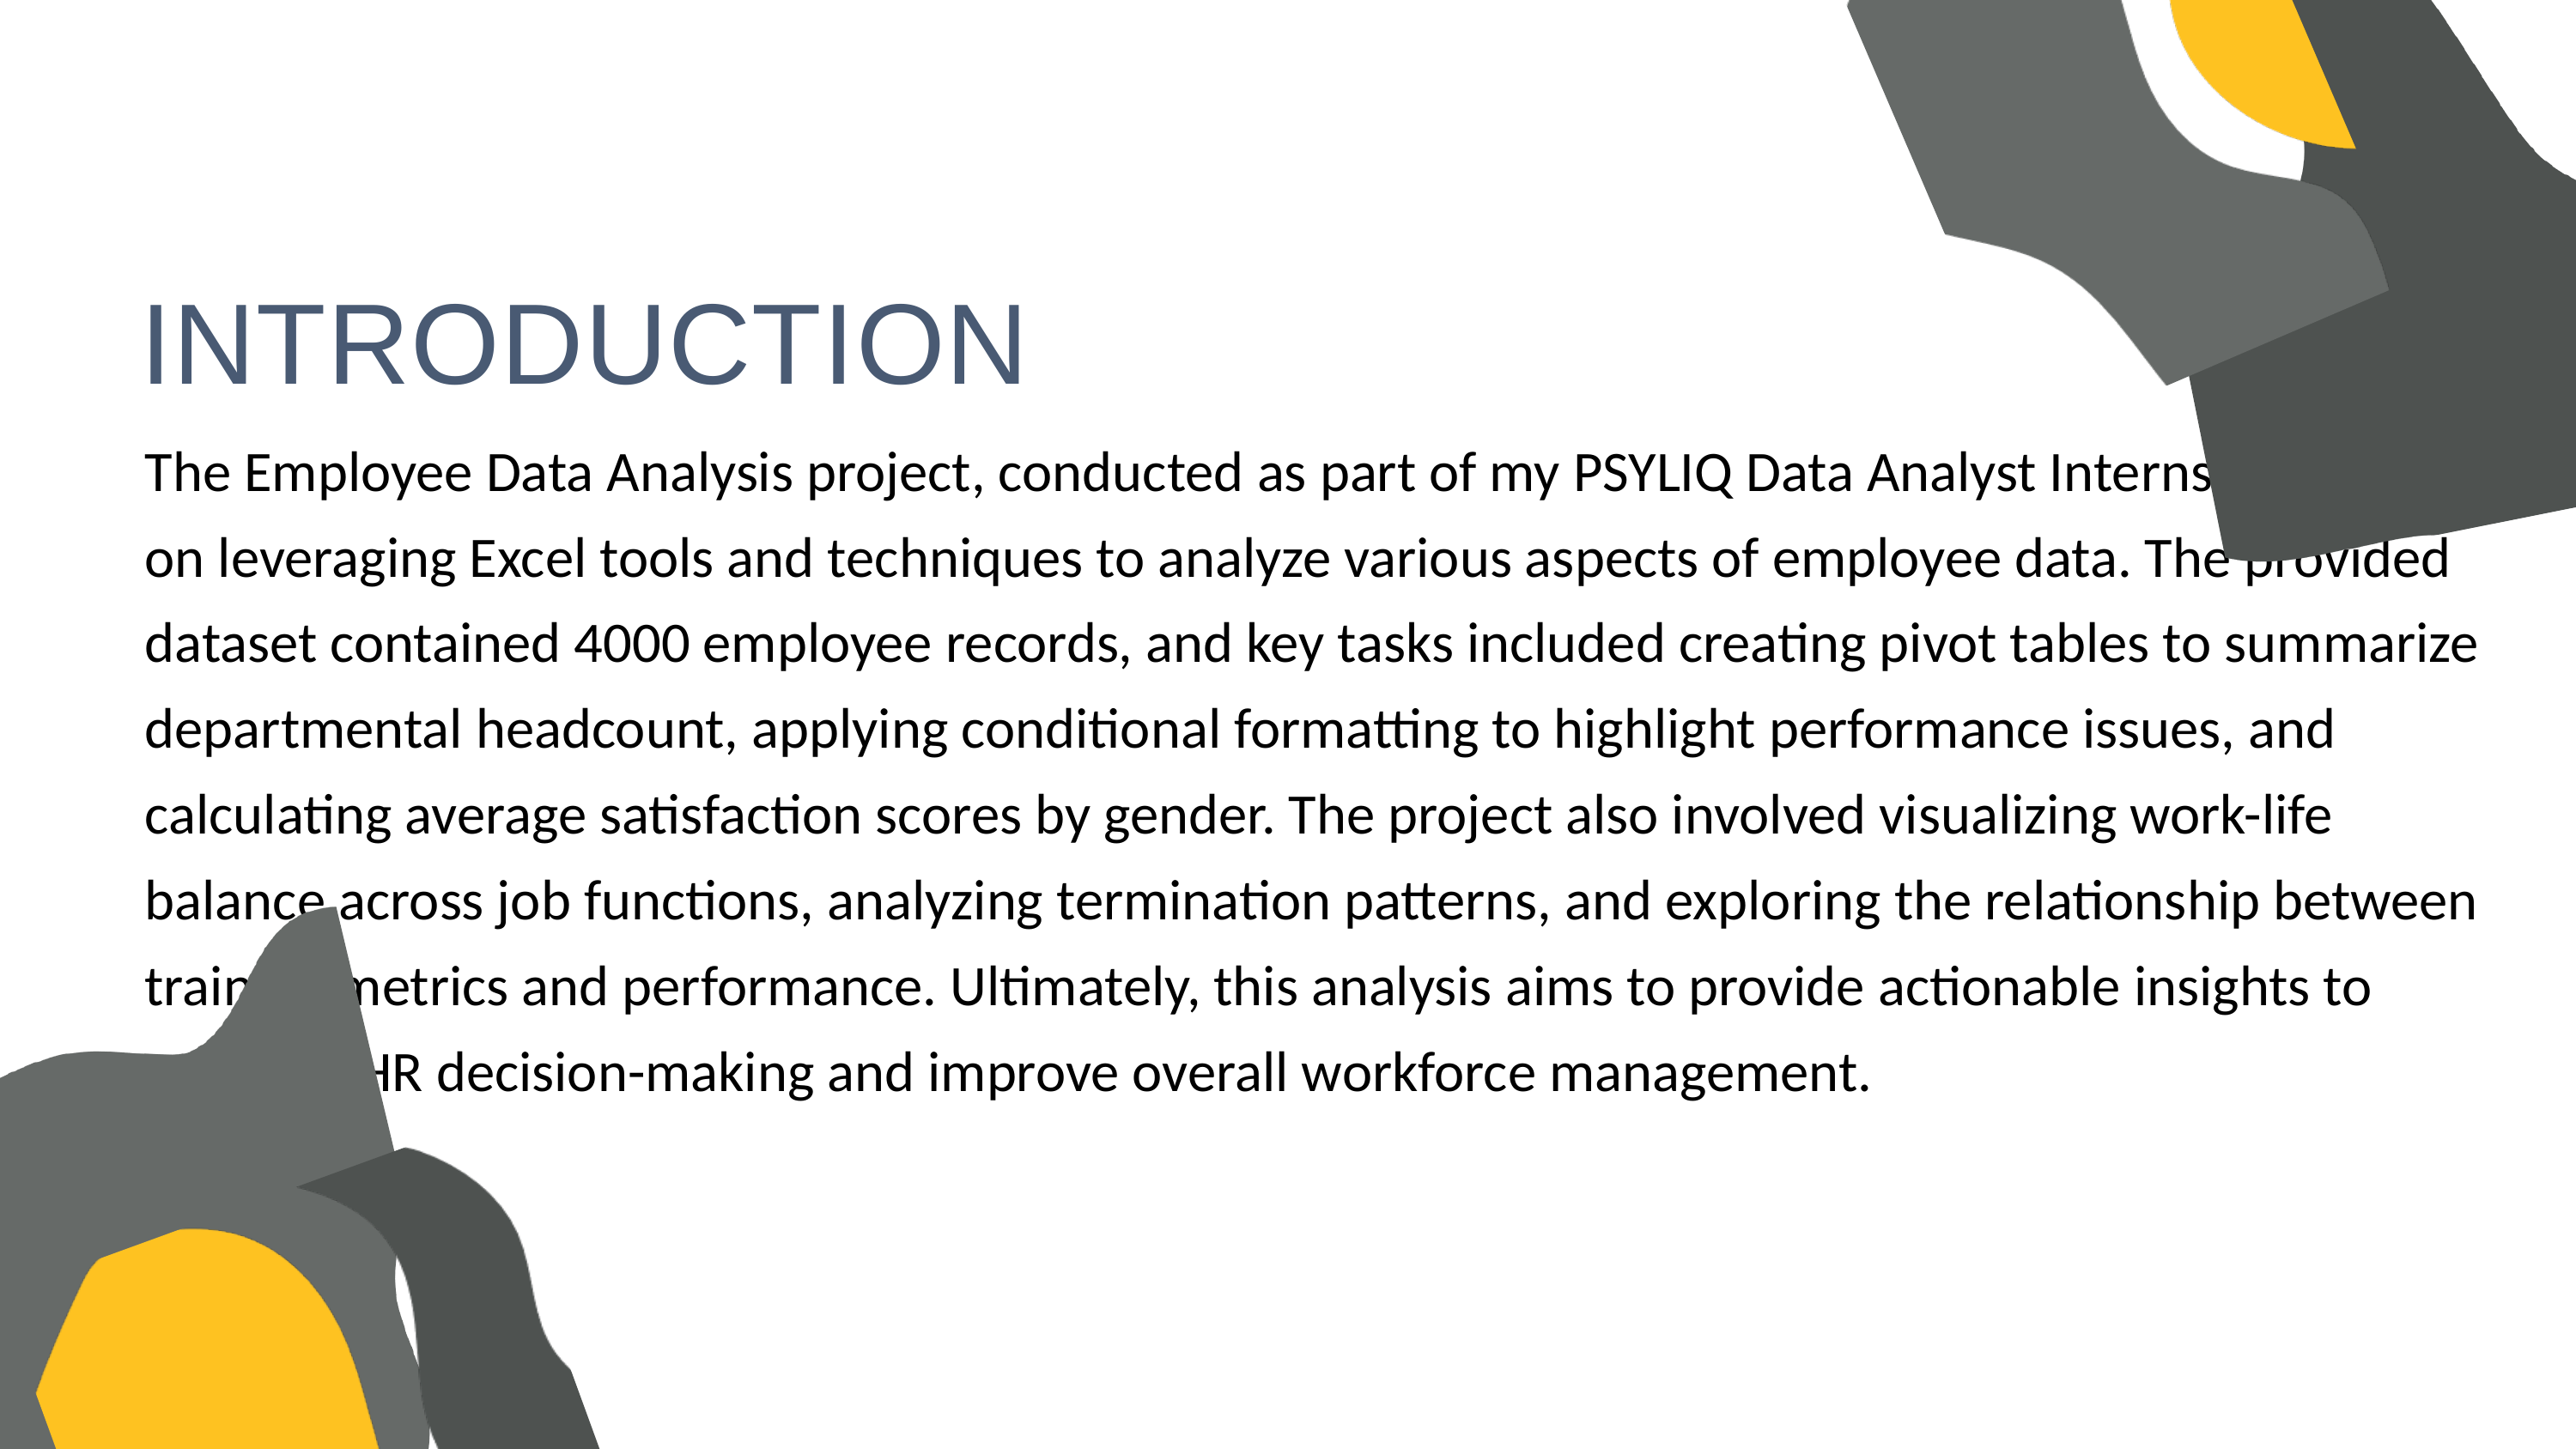

INTRODUCTION
The Employee Data Analysis project, conducted as part of my PSYLIQ Data Analyst Internship, focuses on leveraging Excel tools and techniques to analyze various aspects of employee data. The provided dataset contained 4000 employee records, and key tasks included creating pivot tables to summarize departmental headcount, applying conditional formatting to highlight performance issues, and calculating average satisfaction scores by gender. The project also involved visualizing work-life balance across job functions, analyzing termination patterns, and exploring the relationship between training metrics and performance. Ultimately, this analysis aims to provide actionable insights to enhance HR decision-making and improve overall workforce management.